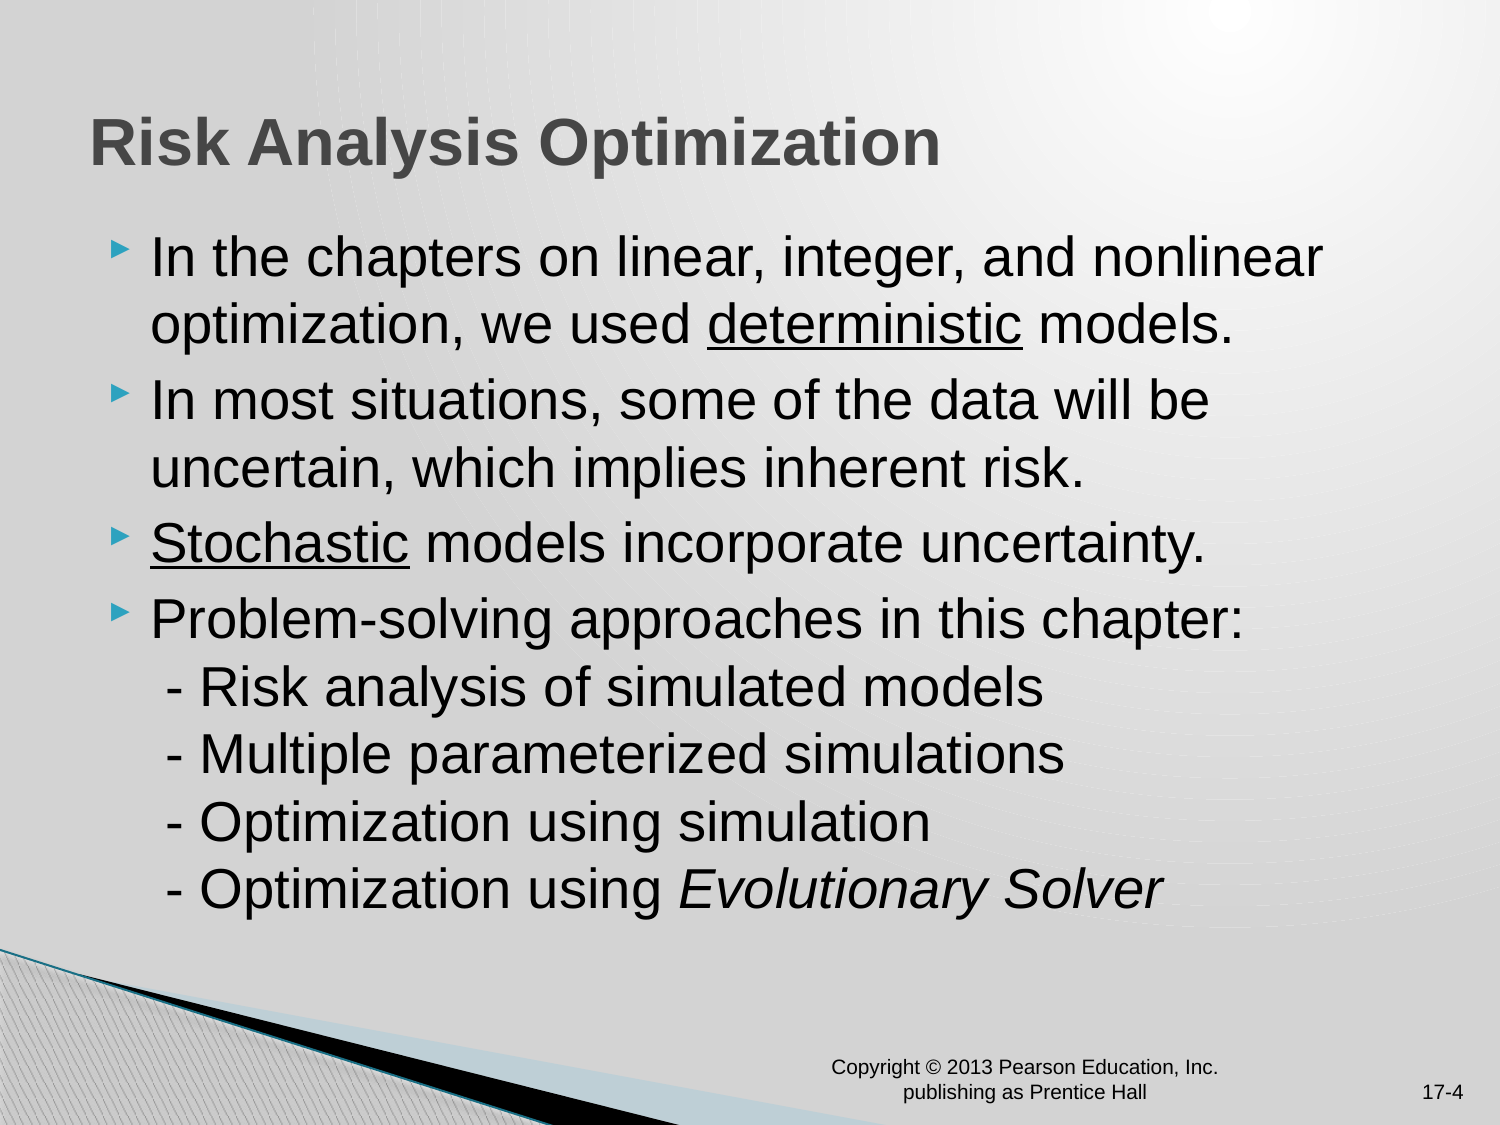

# Risk Analysis Optimization
In the chapters on linear, integer, and nonlinear optimization, we used deterministic models.
In most situations, some of the data will be uncertain, which implies inherent risk.
Stochastic models incorporate uncertainty.
Problem-solving approaches in this chapter:
- Risk analysis of simulated models
- Multiple parameterized simulations
- Optimization using simulation
- Optimization using Evolutionary Solver
Copyright © 2013 Pearson Education, Inc. publishing as Prentice Hall
17-4